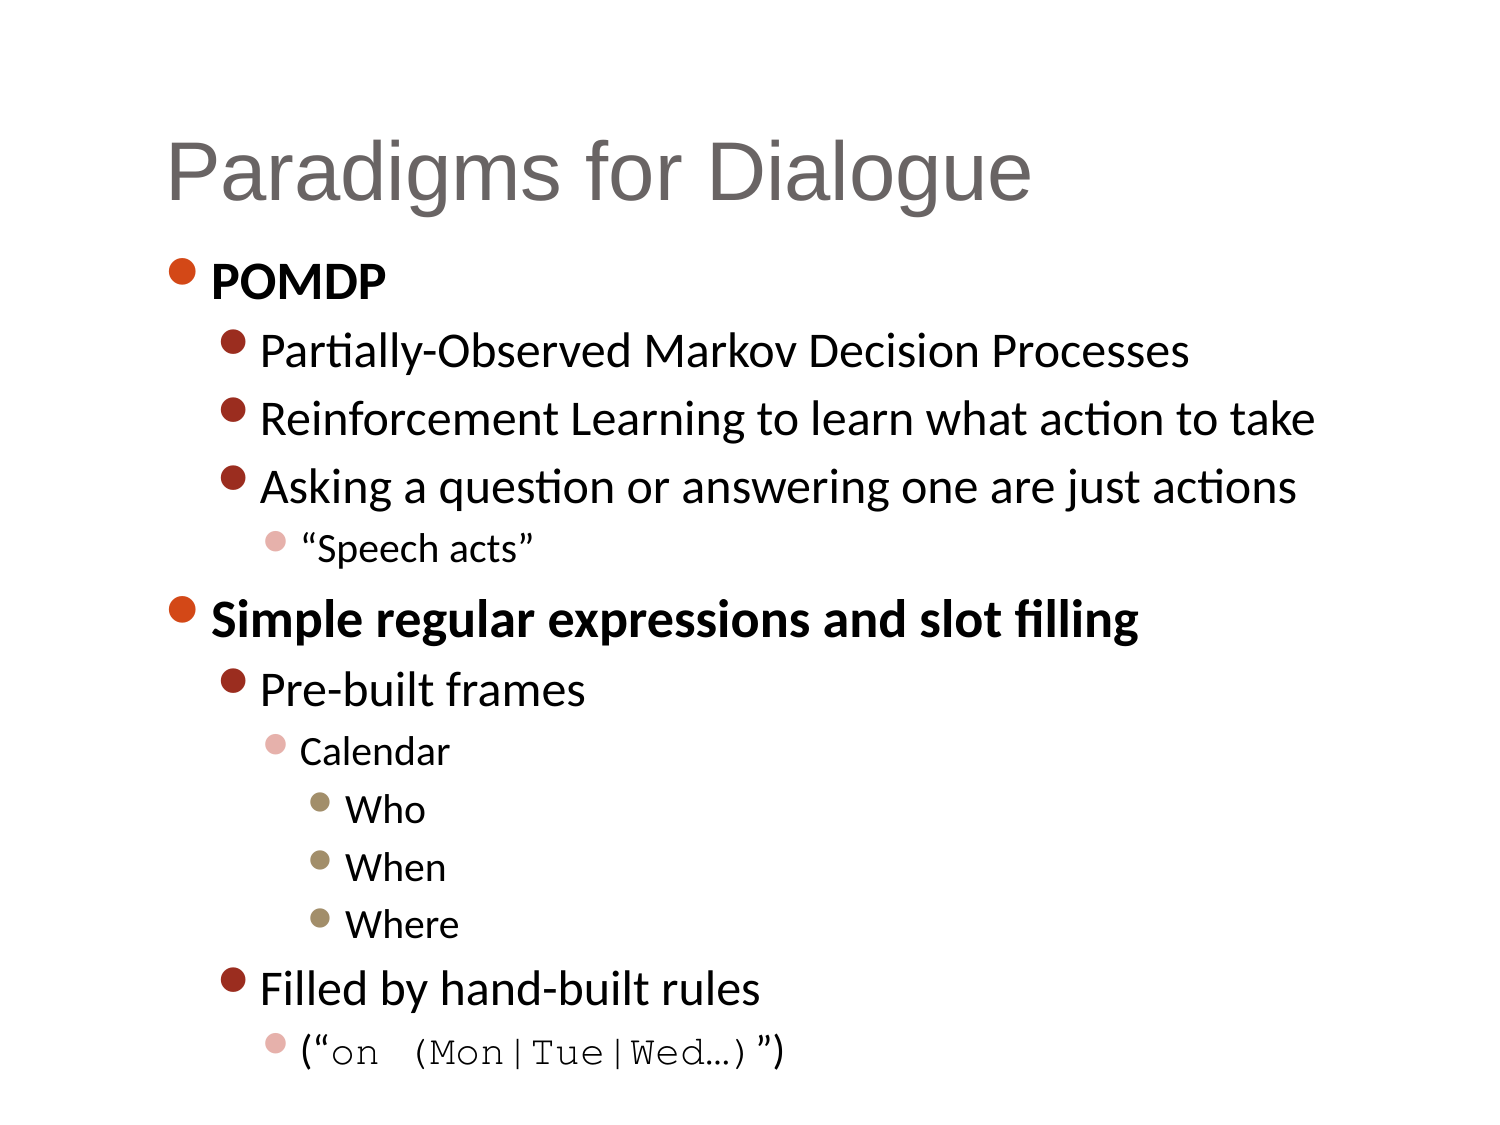

# Paradigms for Dialogue
POMDP
Partially-Observed Markov Decision Processes
Reinforcement Learning to learn what action to take
Asking a question or answering one are just actions
“Speech acts”
Simple regular expressions and slot filling
Pre-built frames
Calendar
Who
When
Where
Filled by hand-built rules
(“on (Mon|Tue|Wed…)”)